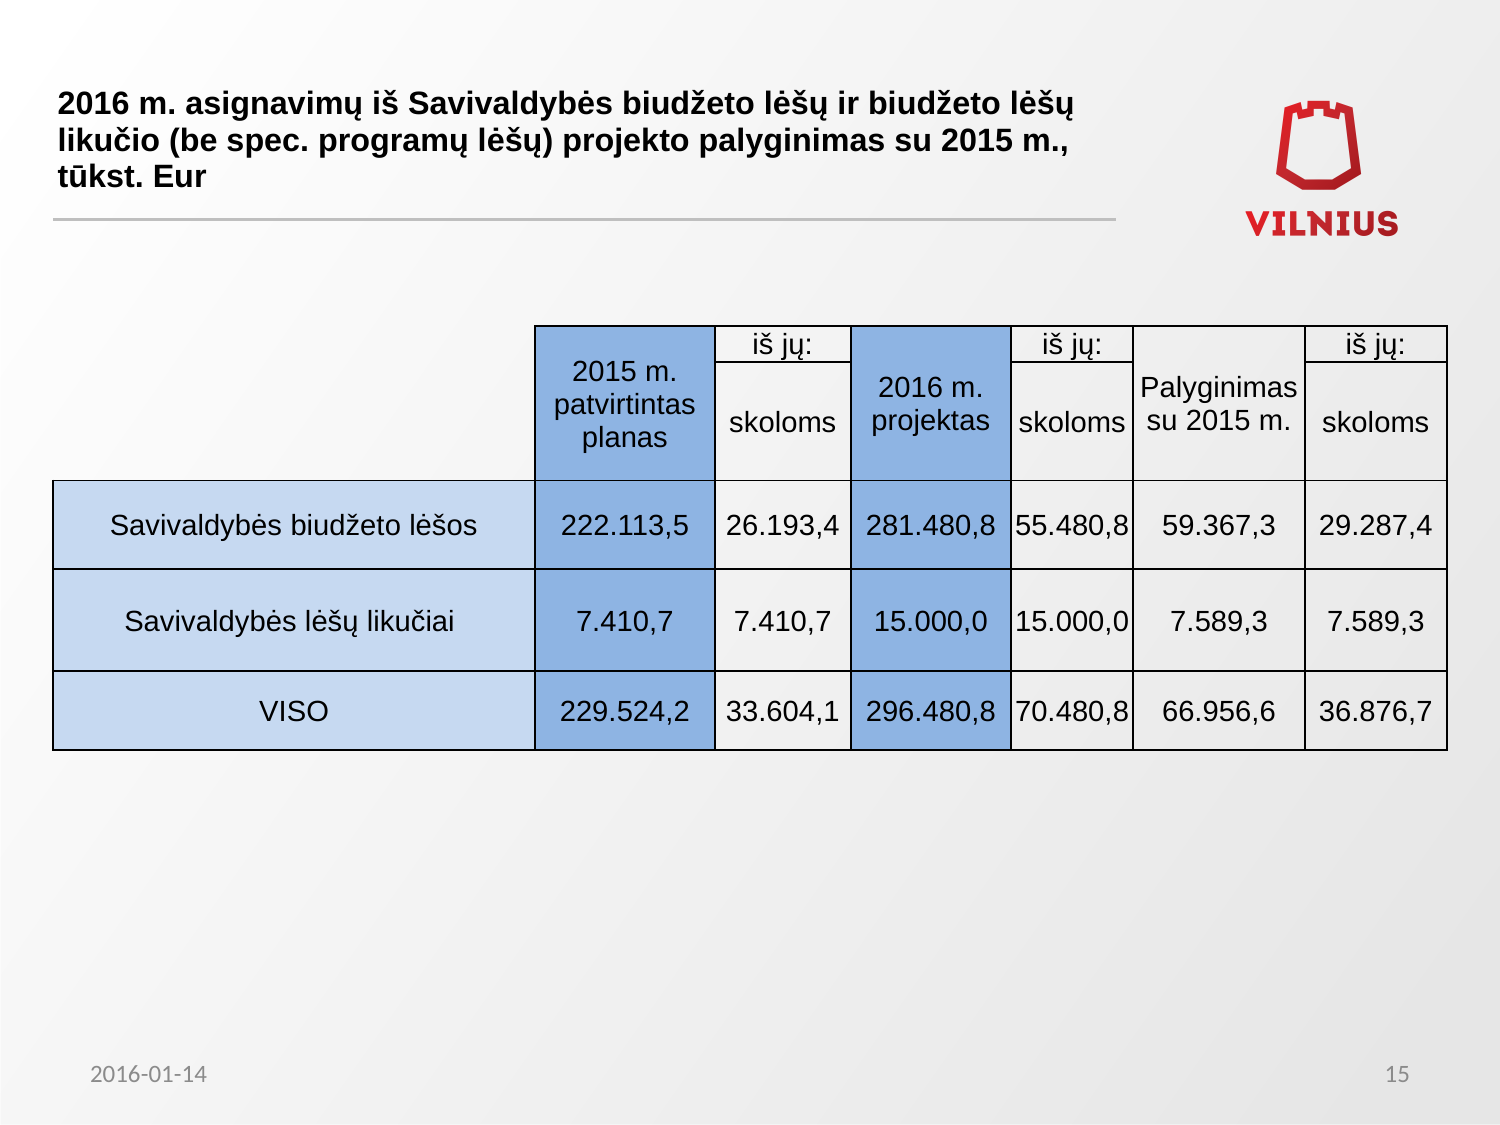

# 2016 m. asignavimų iš Savivaldybės biudžeto lėšų ir biudžeto lėšų likučio (be spec. programų lėšų) projekto palyginimas su 2015 m., tūkst. Eur
|  | 2015 m. patvirtintas planas | iš jų: | 2016 m. projektas | iš jų: | Palyginimas su 2015 m. | iš jų: |
| --- | --- | --- | --- | --- | --- | --- |
|  |  | skoloms |  | skoloms |  | skoloms |
| Savivaldybės biudžeto lėšos | 222.113,5 | 26.193,4 | 281.480,8 | 55.480,8 | 59.367,3 | 29.287,4 |
| Savivaldybės lėšų likučiai | 7.410,7 | 7.410,7 | 15.000,0 | 15.000,0 | 7.589,3 | 7.589,3 |
| VISO | 229.524,2 | 33.604,1 | 296.480,8 | 70.480,8 | 66.956,6 | 36.876,7 |
2016-01-14
15